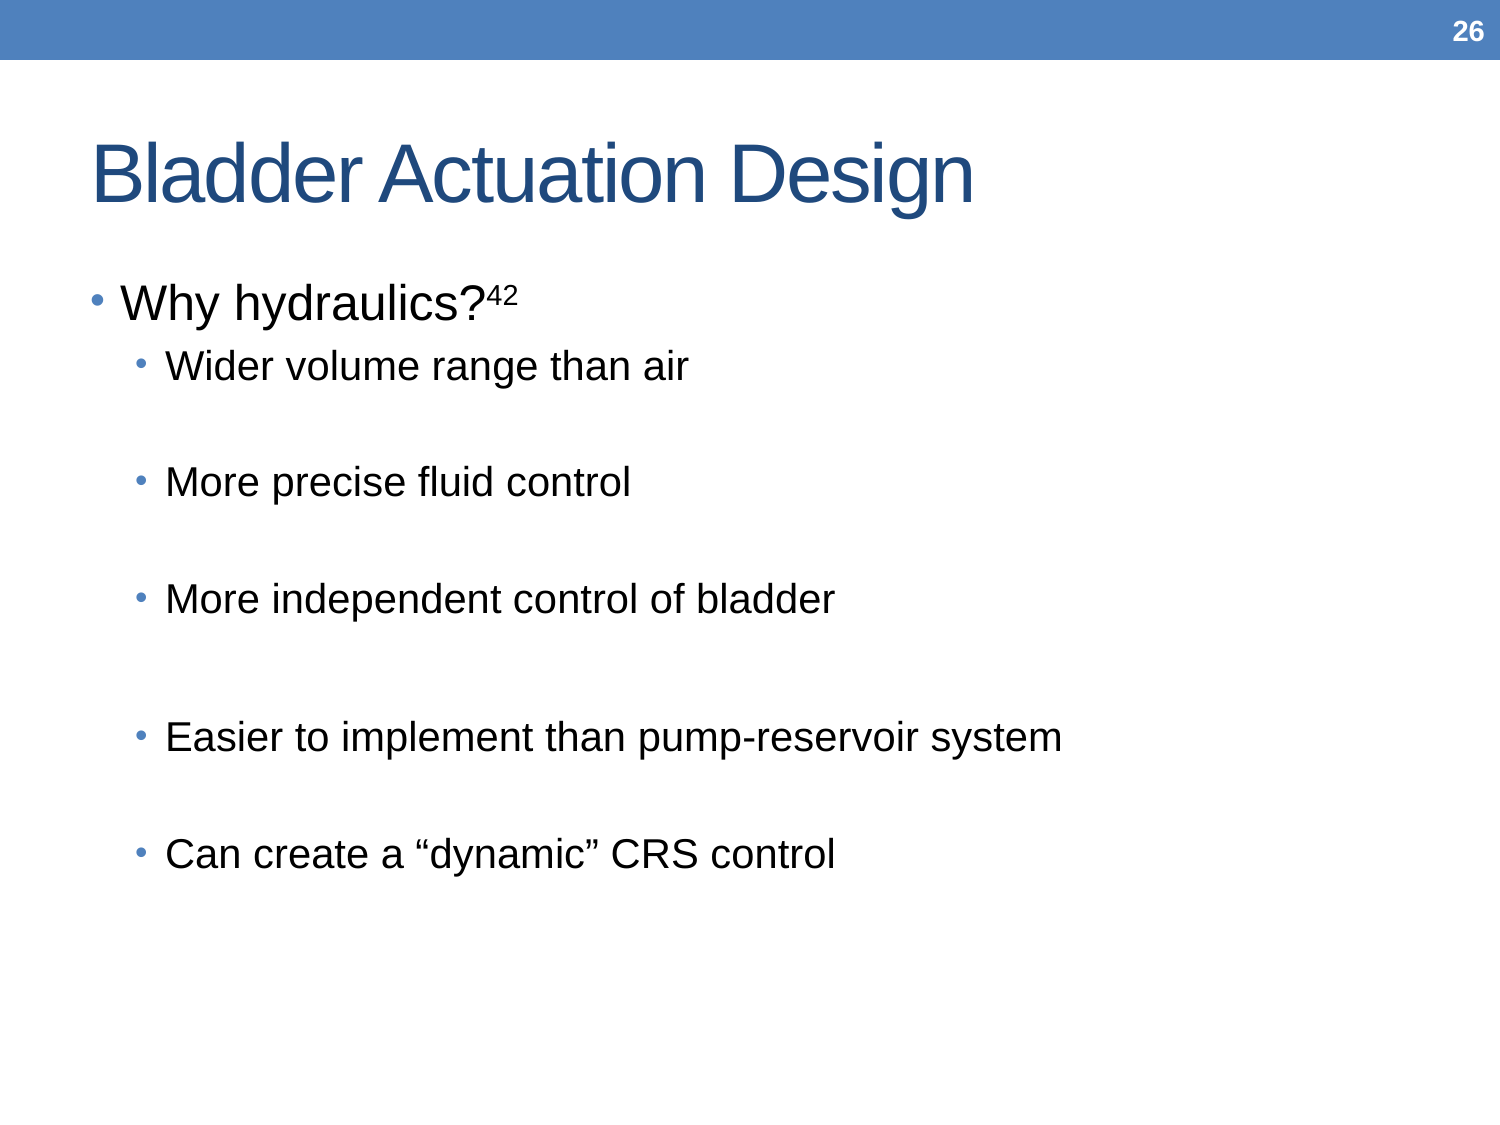

26
# Bladder Actuation Design
Why hydraulics?42
Wider volume range than air

More precise fluid control

More independent control of bladder

Easier to implement than pump-reservoir system

Can create a “dynamic” CRS control